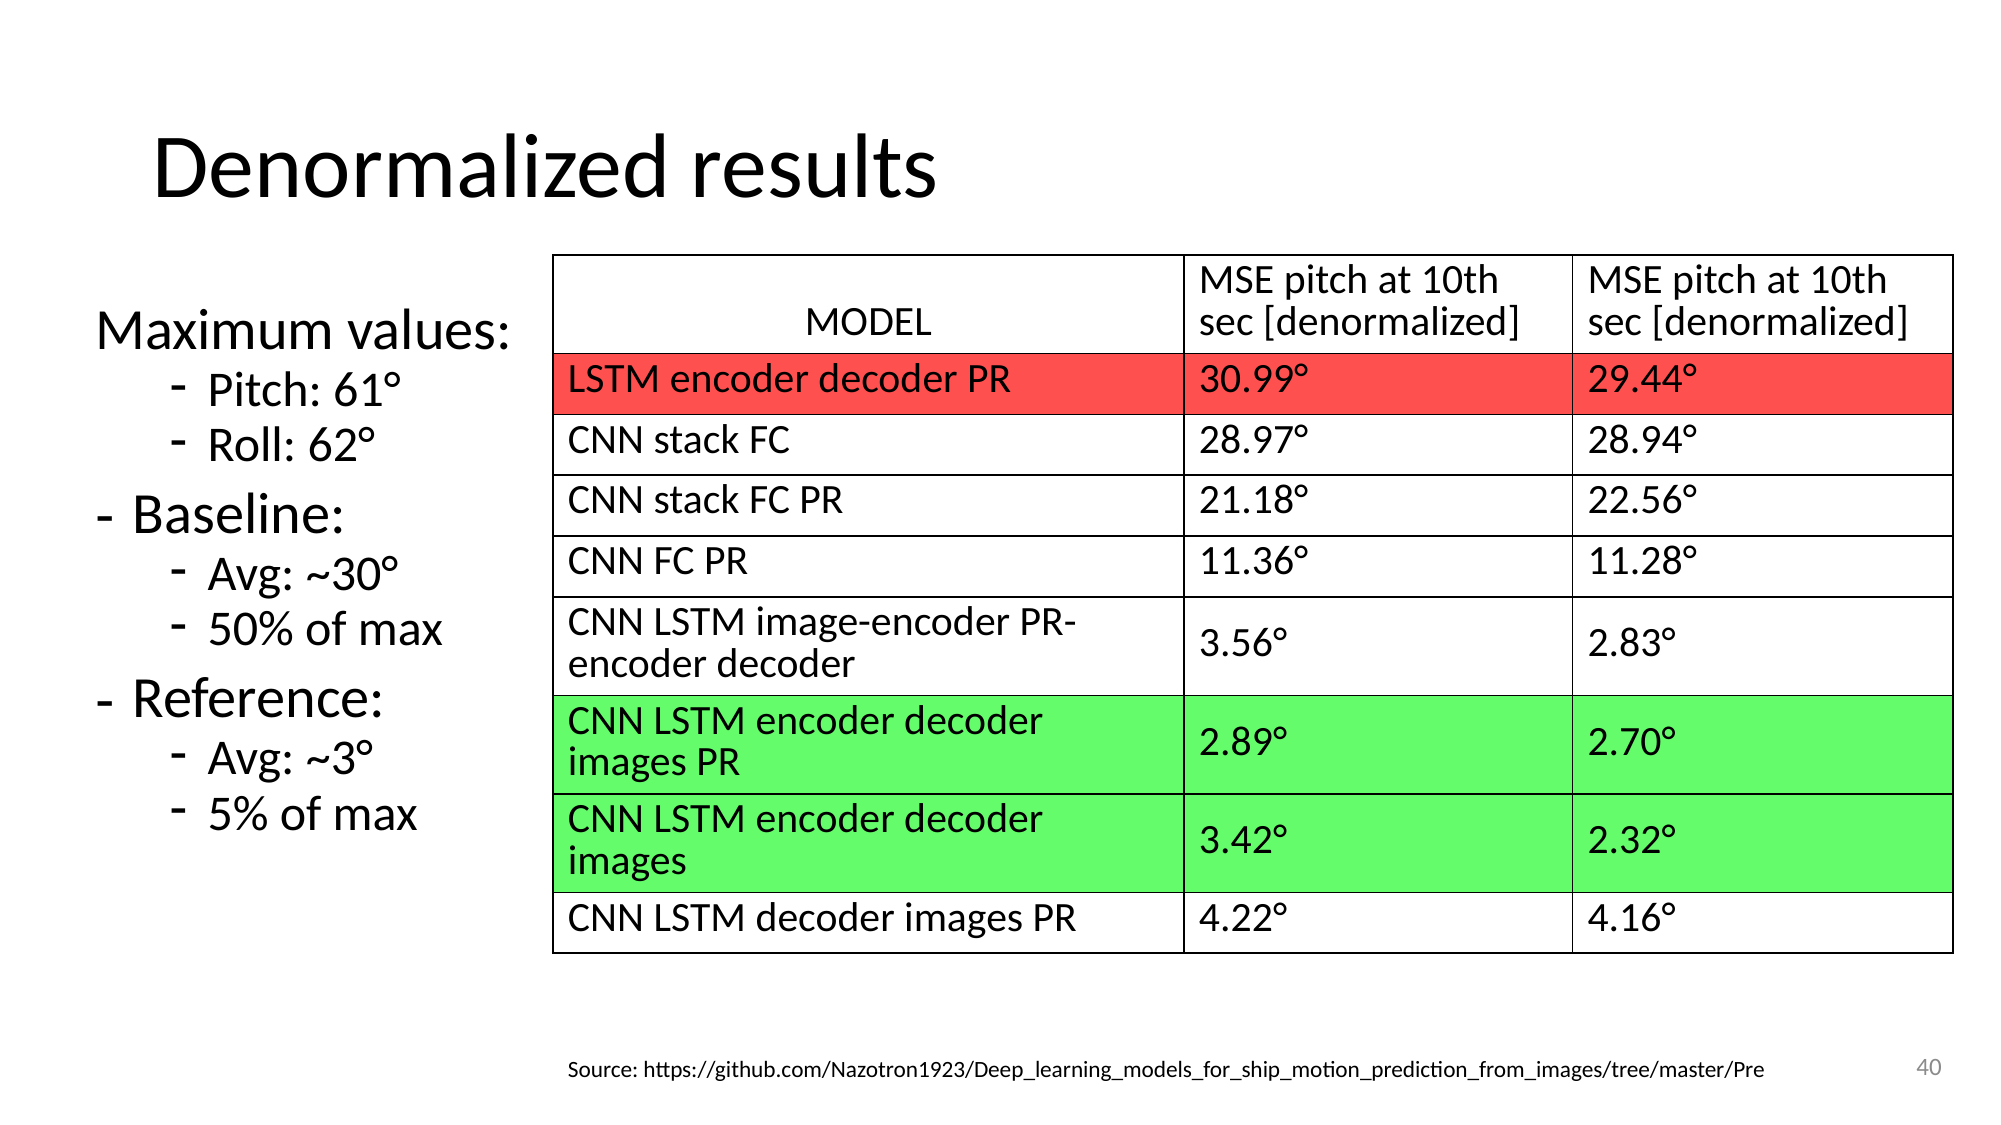

# Denormalized results
| MODEL | MSE pitch at 10th sec [denormalized] | MSE pitch at 10th sec [denormalized] |
| --- | --- | --- |
| LSTM encoder decoder PR | 30.99° | 29.44° |
| CNN stack FC | 28.97° | 28.94° |
| CNN stack FC PR | 21.18° | 22.56° |
| CNN FC PR | 11.36° | 11.28° |
| CNN LSTM image-encoder PR-encoder decoder | 3.56° | 2.83° |
| CNN LSTM encoder decoder images PR | 2.89° | 2.70° |
| CNN LSTM encoder decoder images | 3.42° | 2.32° |
| CNN LSTM decoder images PR | 4.22° | 4.16° |
Maximum values:
Pitch: 61°
Roll: 62°
Baseline:
Avg: ~30°
50% of max
Reference:
Avg: ~3°
5% of max

Source: https://github.com/Nazotron1923/Deep_learning_models_for_ship_motion_prediction_from_images/tree/master/Pre